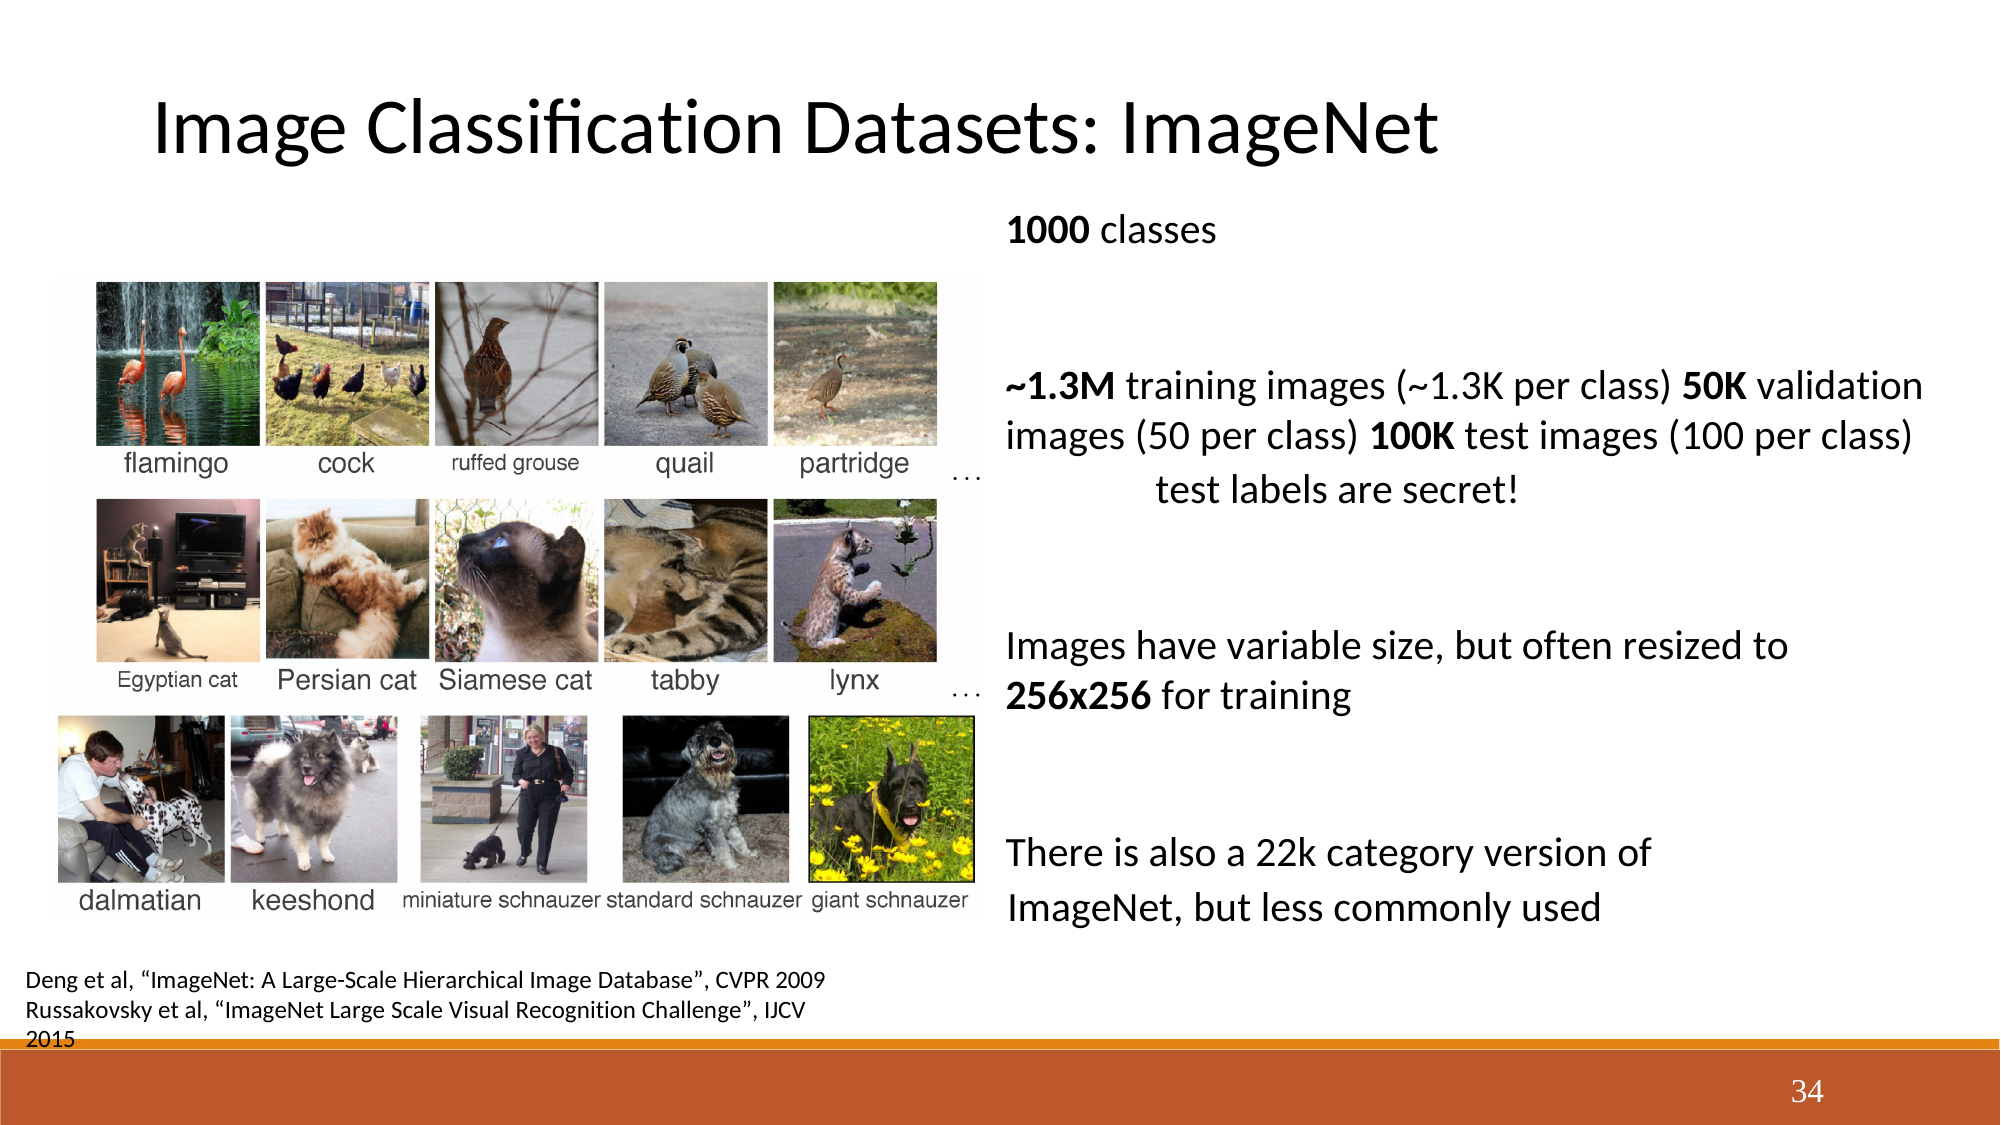

Image Classification Datasets: ImageNet
1000 classes

~1.3M training images (~1.3K per class) 50K validation images (50 per class) 100K test images (100 per class)
test labels are secret!

Images have variable size, but often resized to 256x256 for training

There is also a 22k category version of

ImageNet, but less commonly used
Deng et al, “ImageNet: A Large-Scale Hierarchical Image Database”, CVPR 2009 Russakovsky et al, “ImageNet Large Scale Visual Recognition Challenge”, IJCV 2015
34